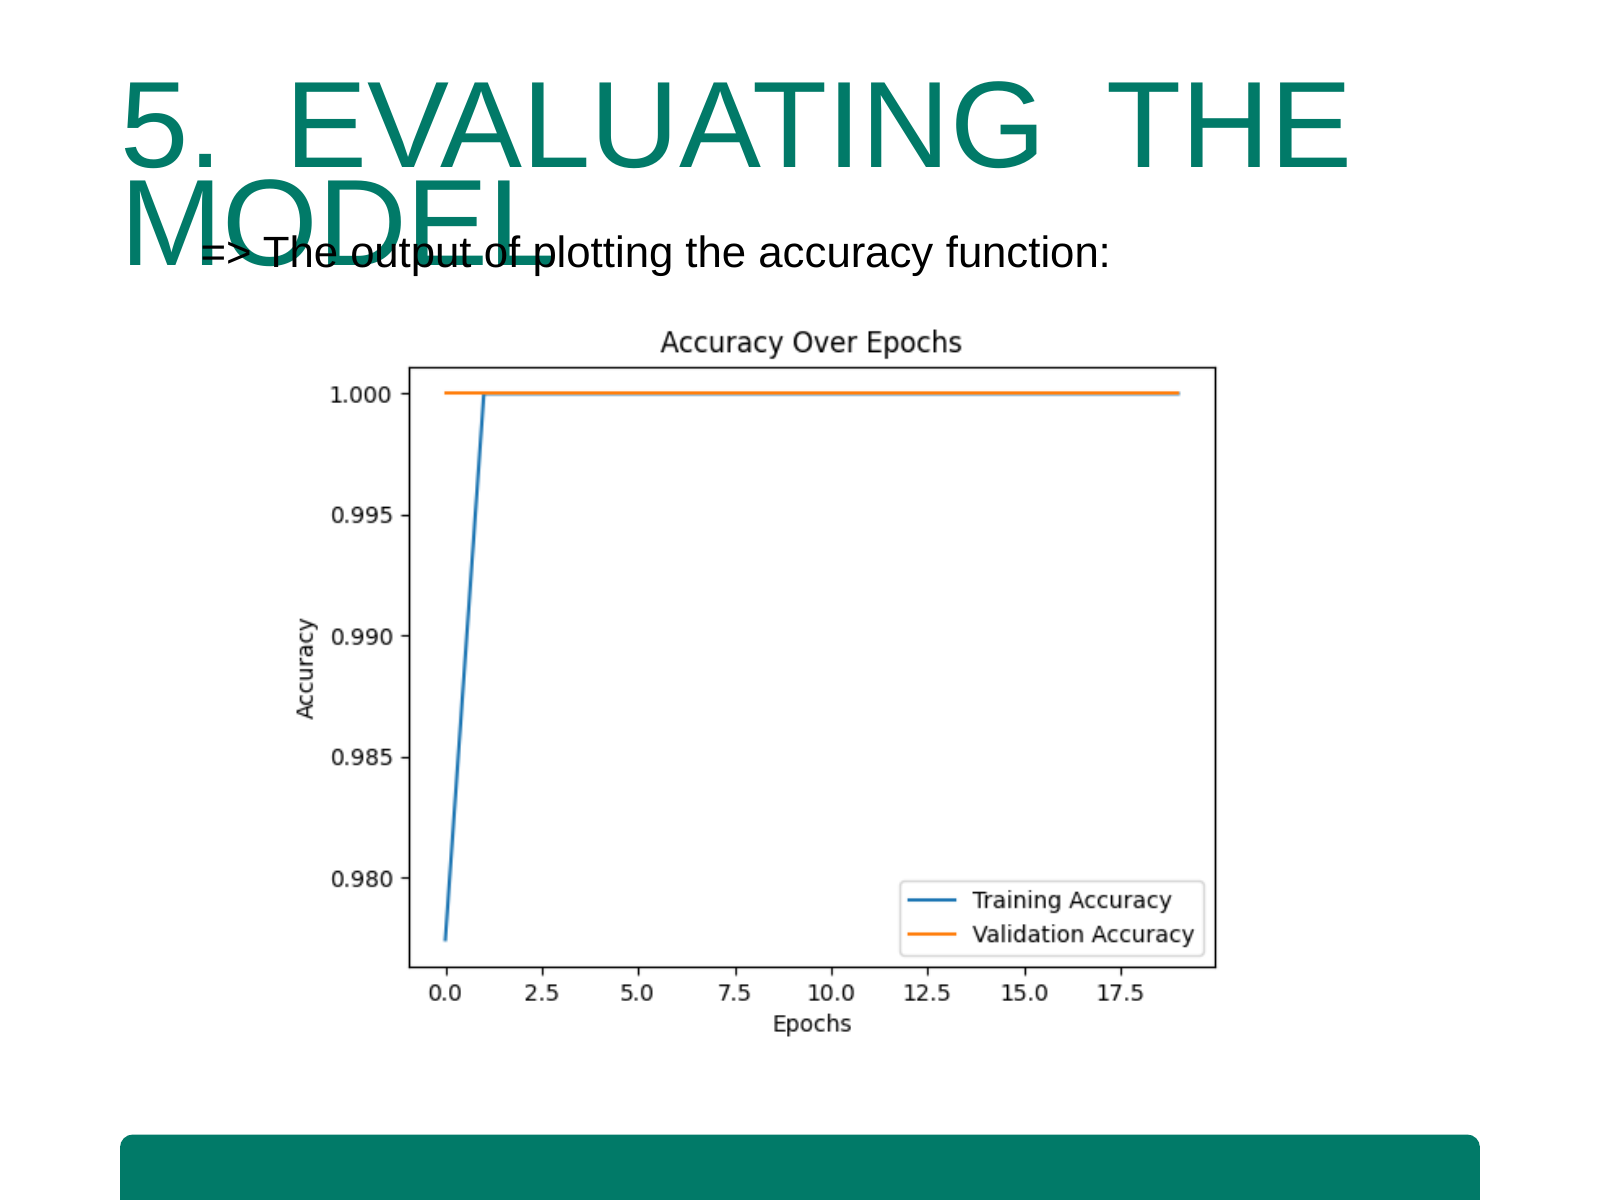

5. EVALUATING THE  MODEL
=> The output of plotting the accuracy function: